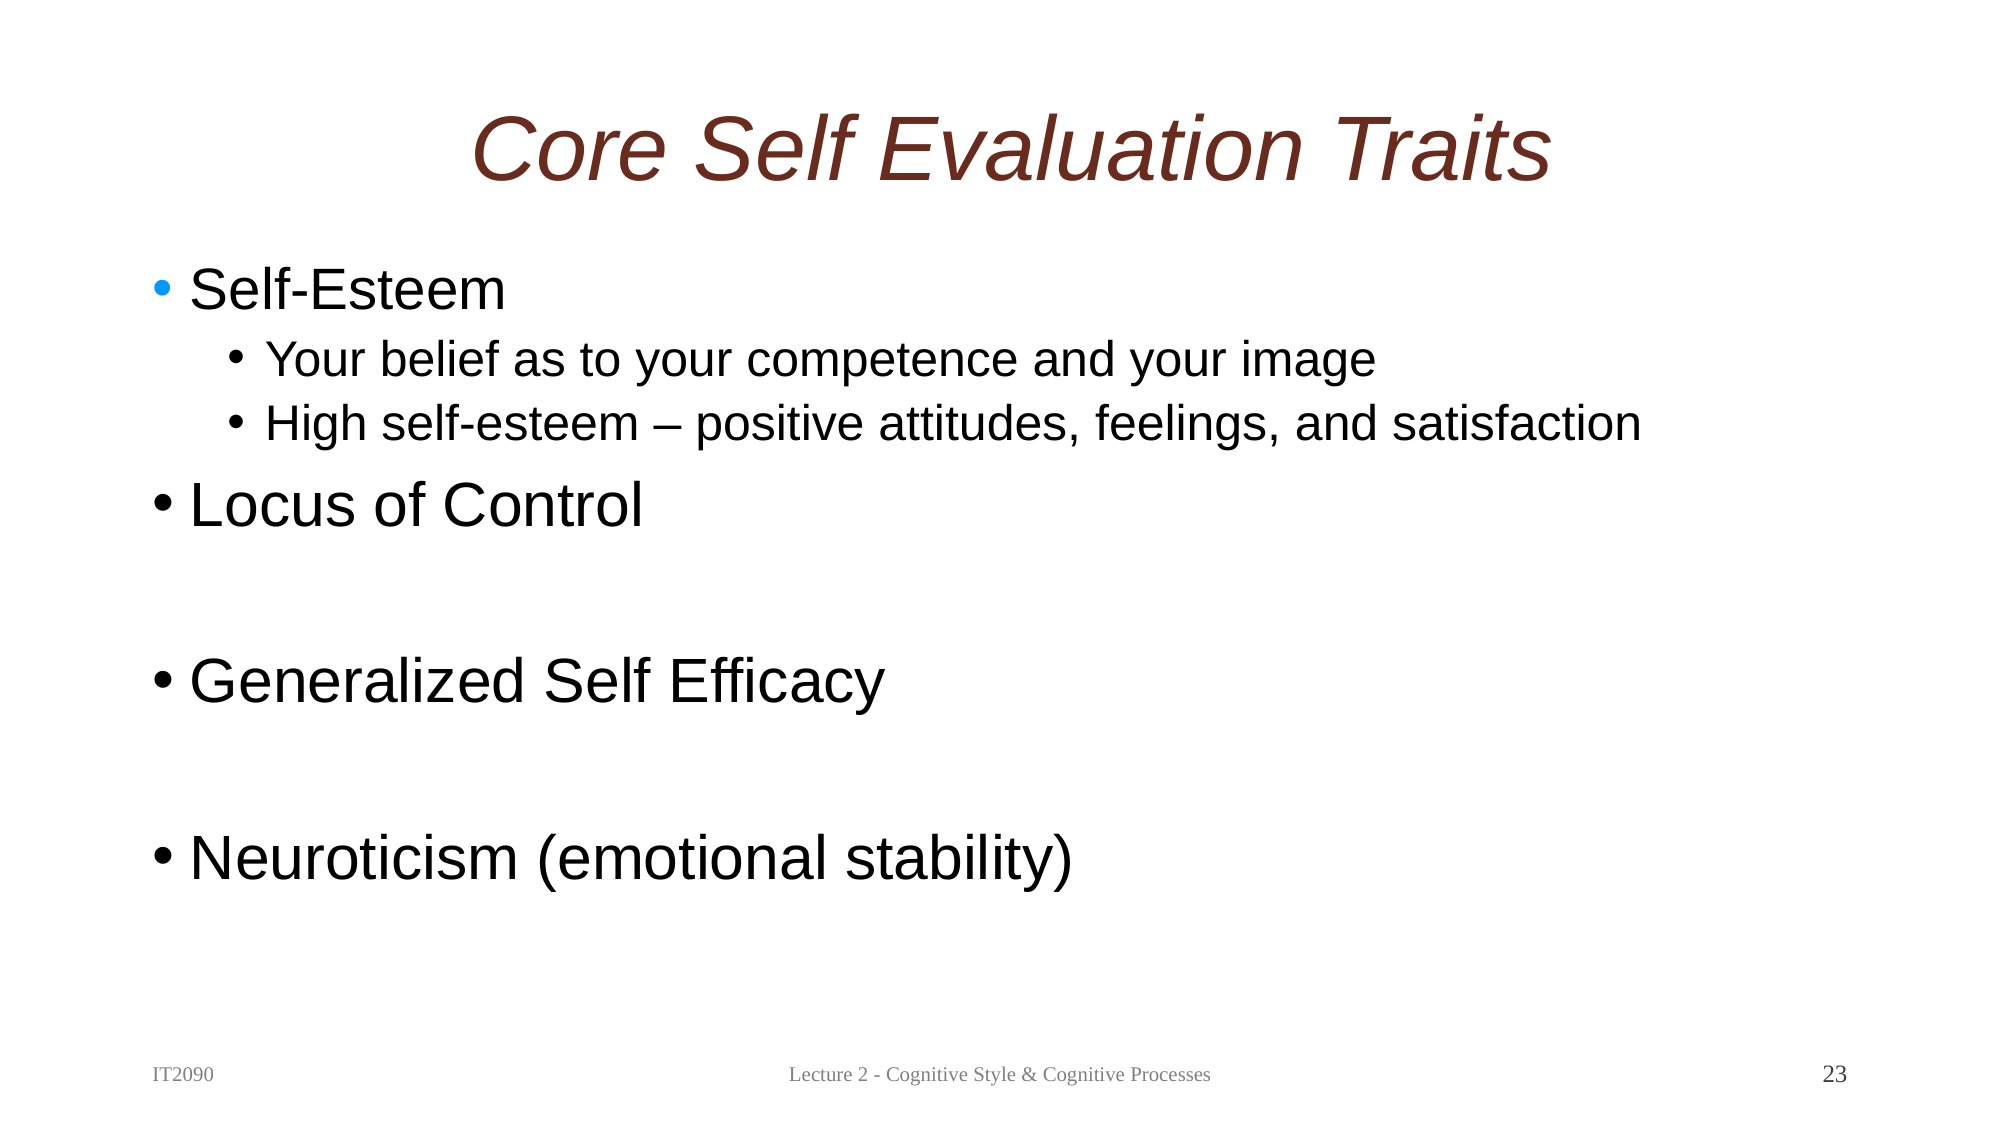

Core Self Evaluation Traits
Self-Esteem
Your belief as to your competence and your image
High self-esteem – positive attitudes, feelings, and satisfaction
Locus of Control

Generalized Self Efficacy

Neuroticism (emotional stability)

IT2090
Lecture 2 - Cognitive Style & Cognitive Processes
23